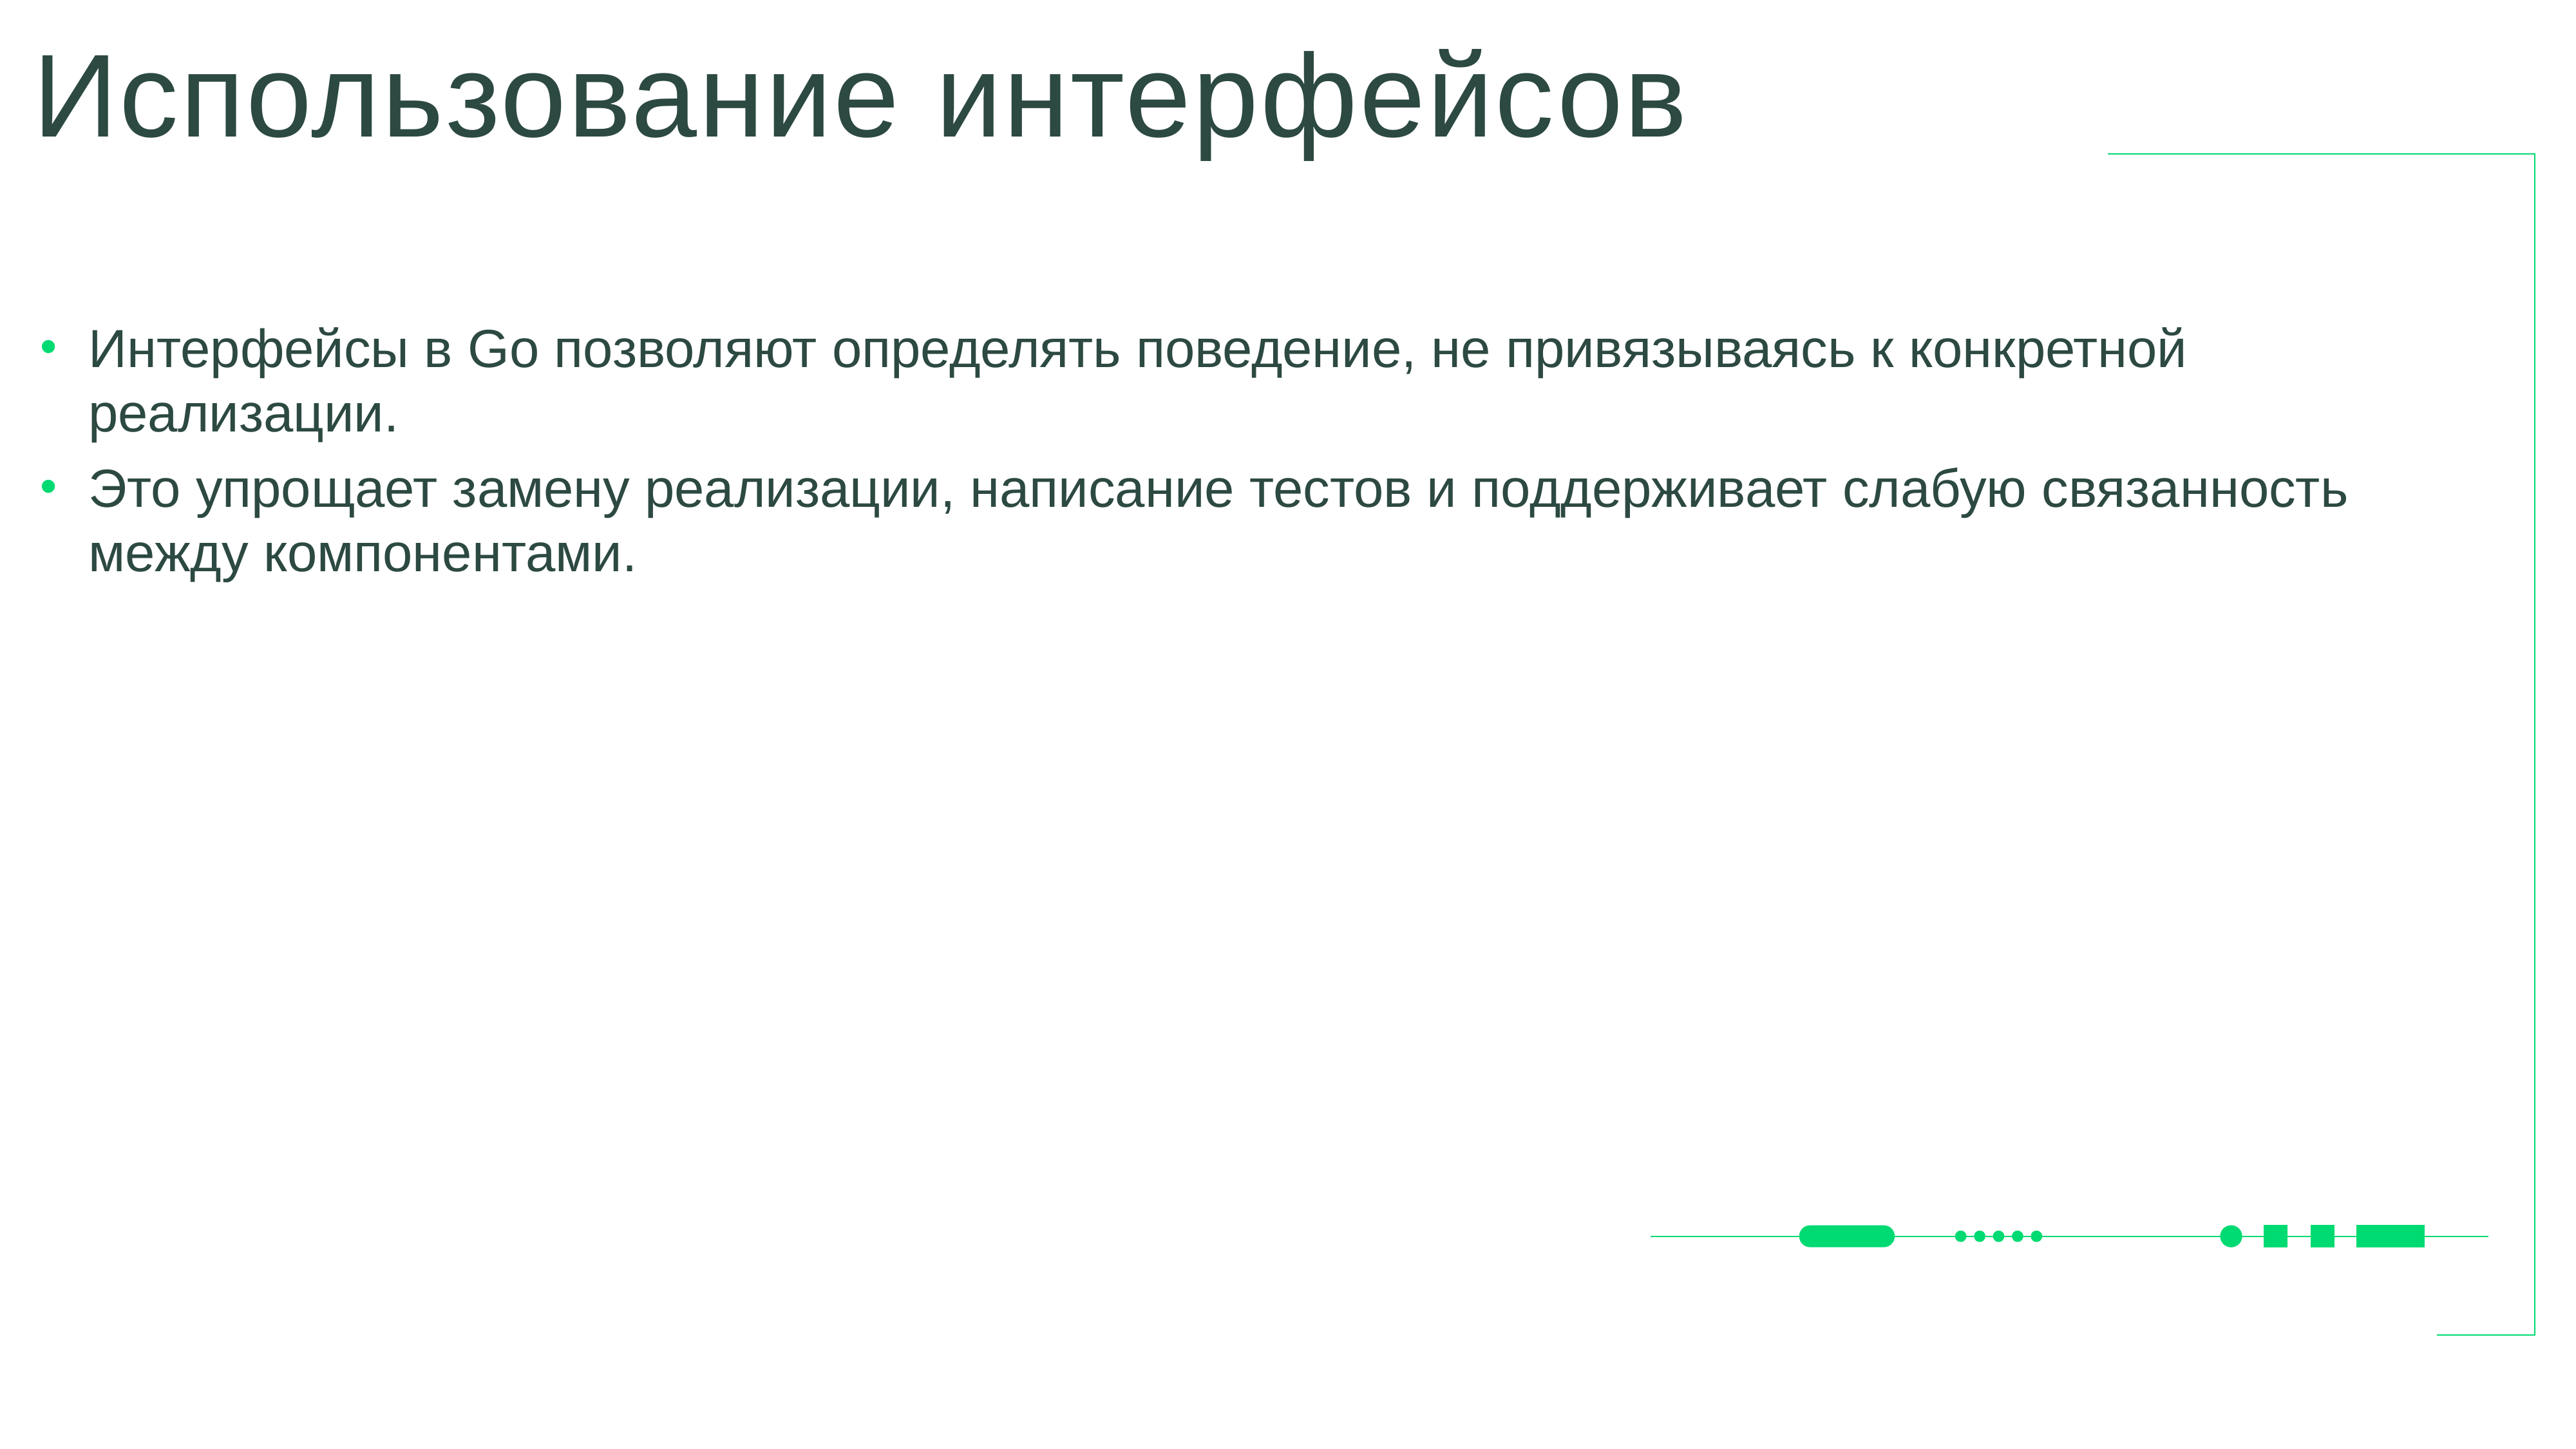

# Использование интерфейсов

Интерфейсы в Go позволяют определять поведение, не привязываясь к конкретной реализации.
Это упрощает замену реализации, написание тестов и поддерживает слабую связанность между компонентами.